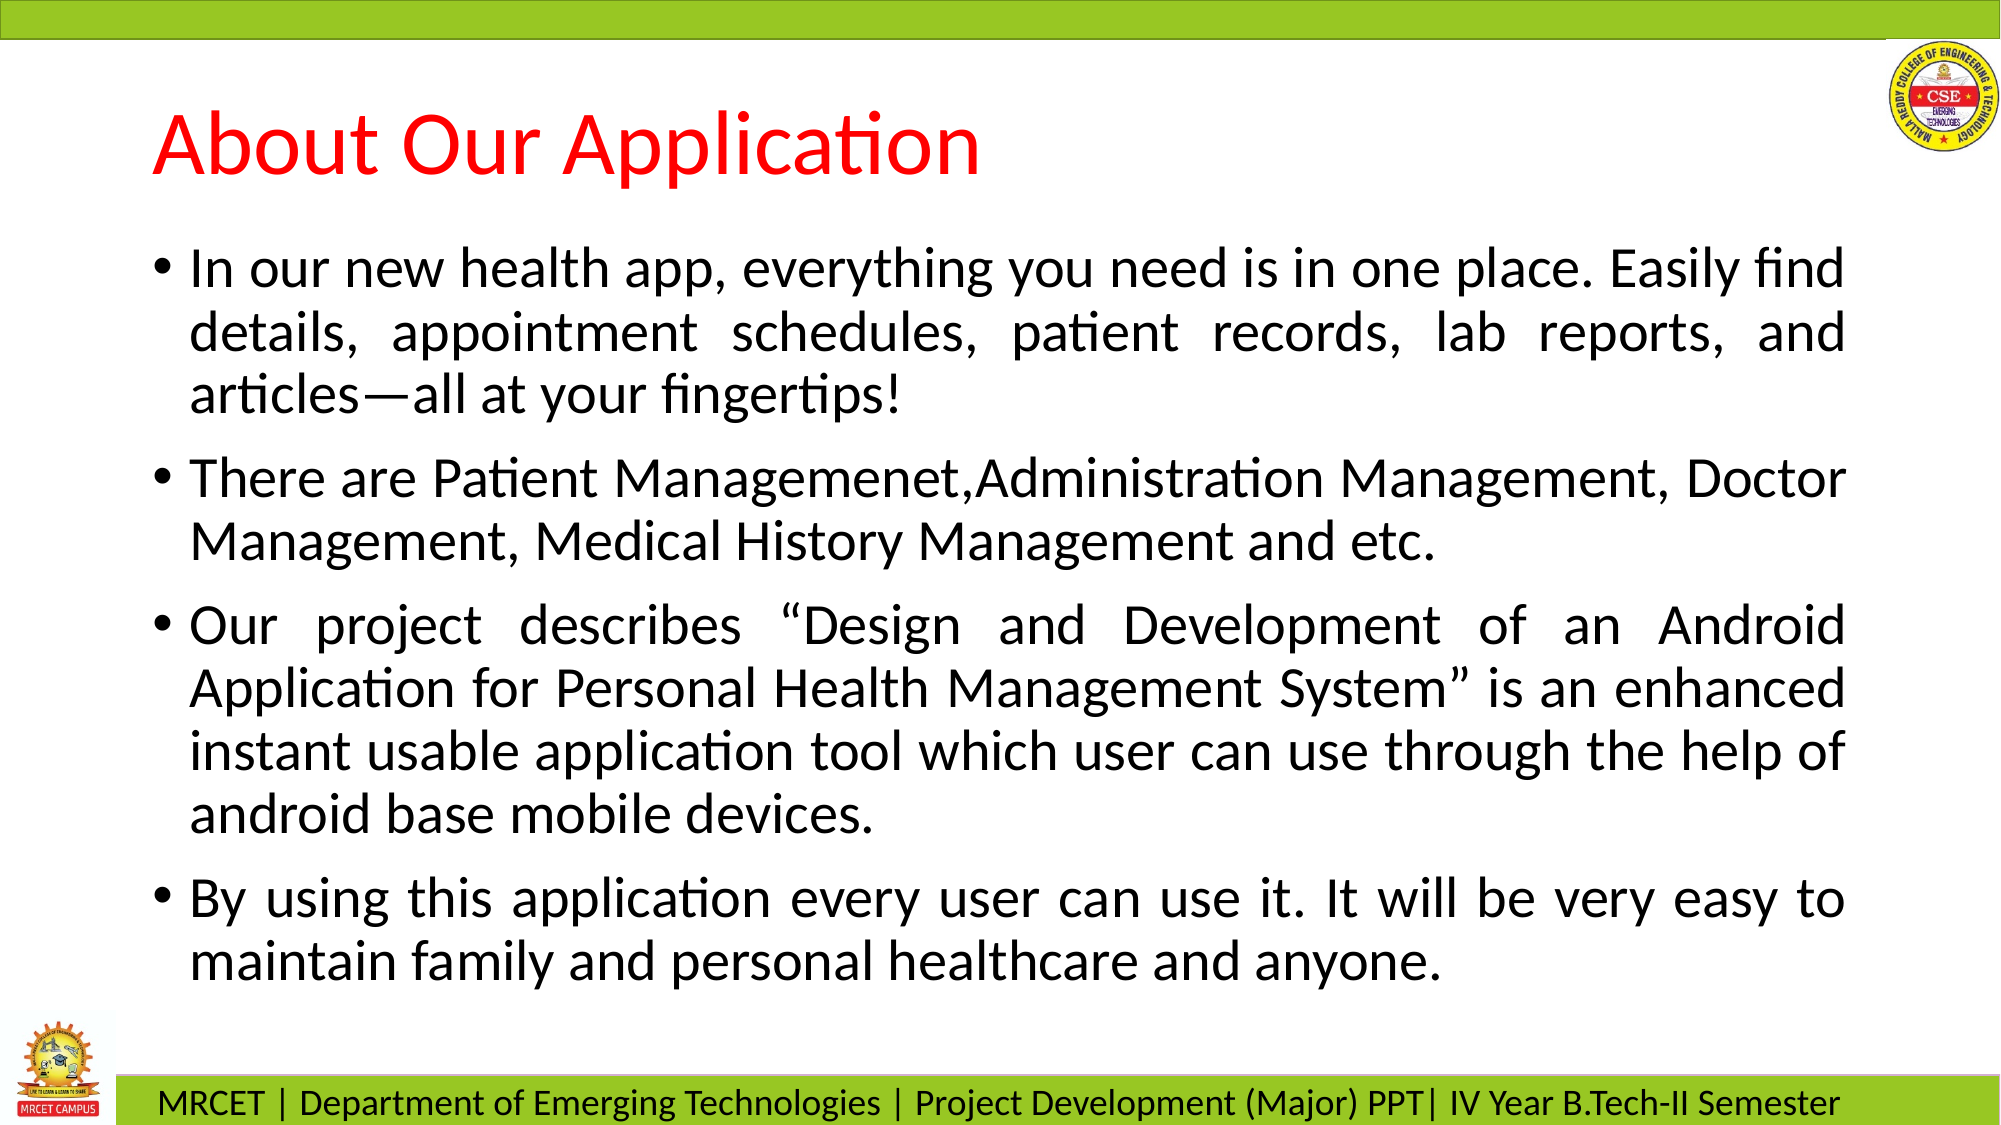

# About Our Application
In our new health app, everything you need is in one place. Easily find details, appointment schedules, patient records, lab reports, and articles—all at your fingertips!
There are Patient Managemenet,Administration Management, Doctor Management, Medical History Management and etc.
Our project describes “Design and Development of an Android Application for Personal Health Management System” is an enhanced instant usable application tool which user can use through the help of android base mobile devices.
By using this application every user can use it. It will be very easy to maintain family and personal healthcare and anyone.